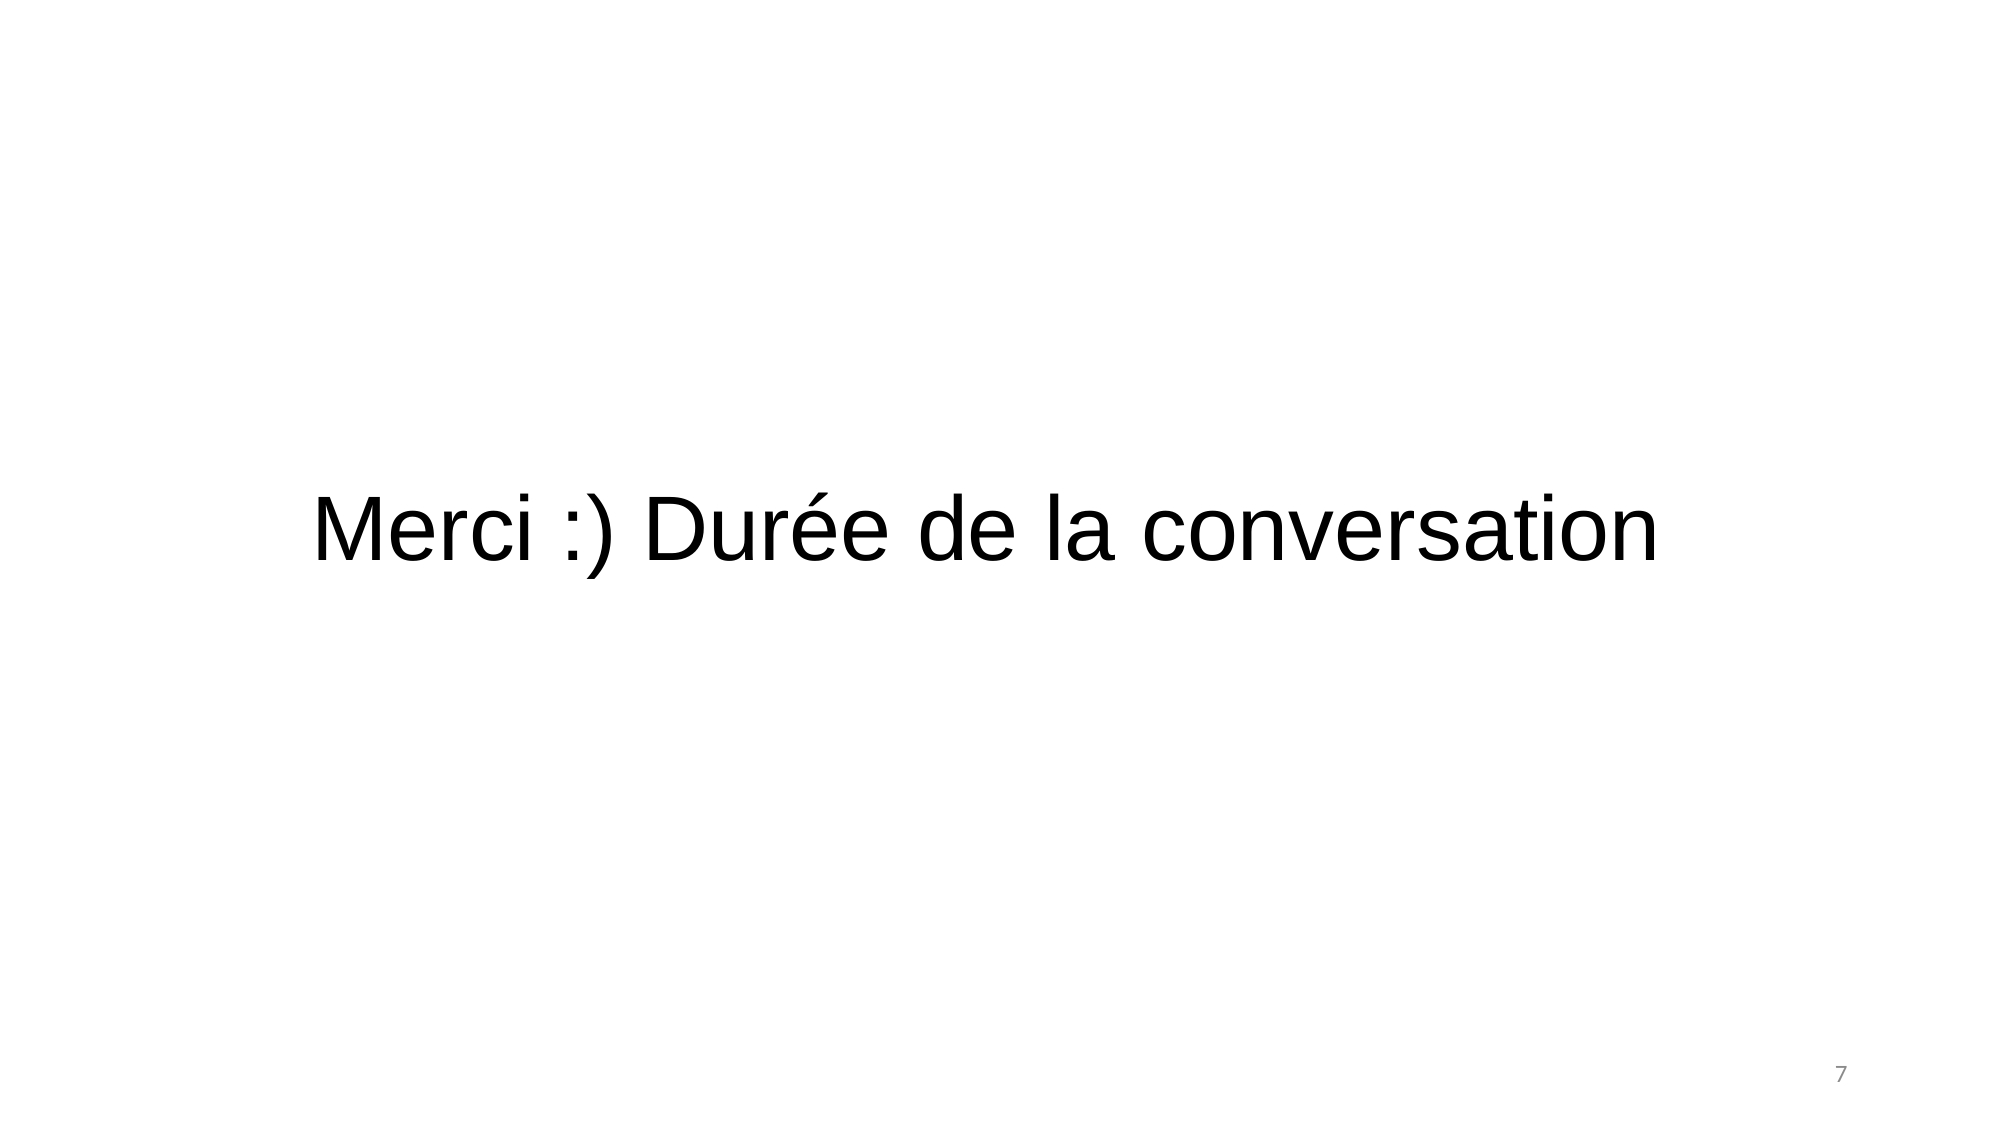

Merci :) Durée de la conversation
7